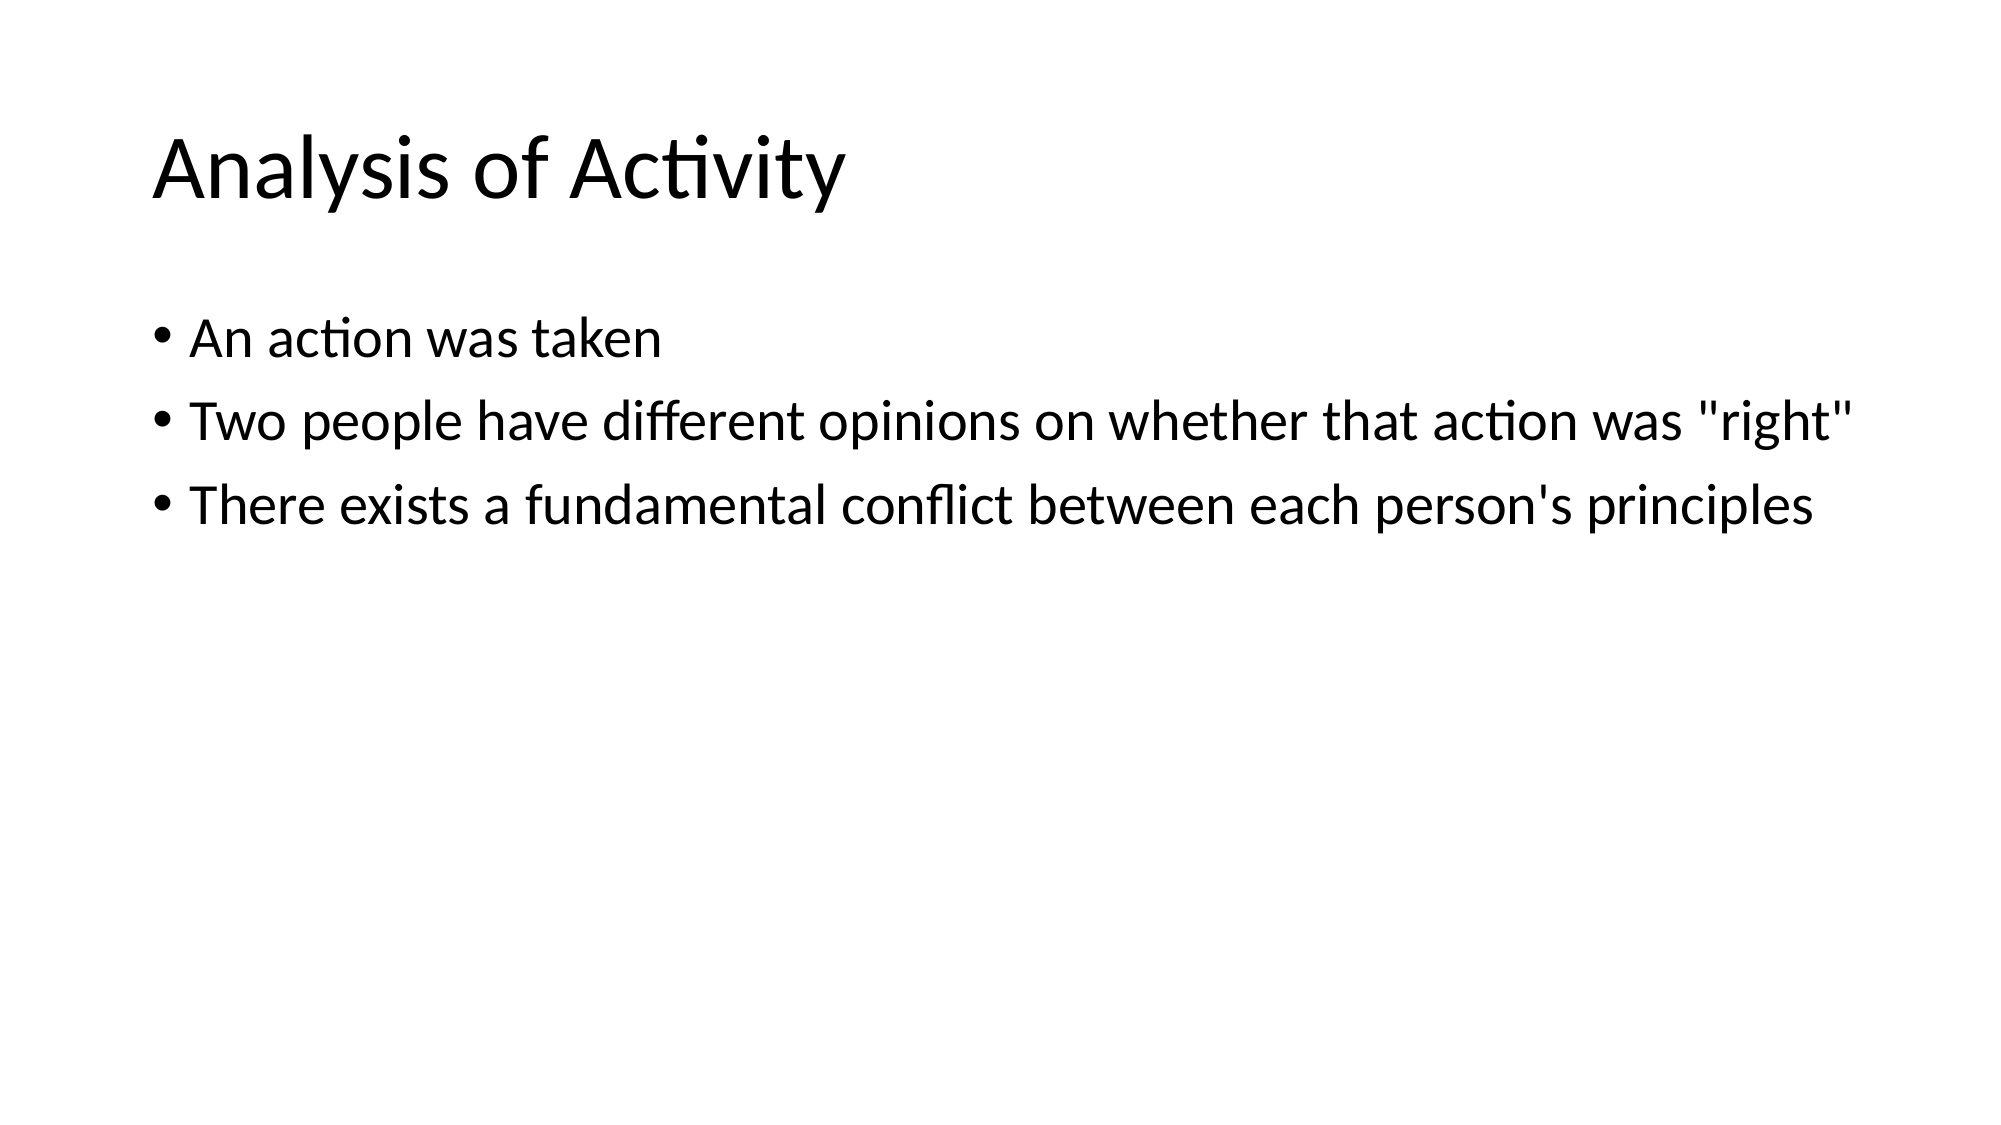

# Analysis of Activity
An action was taken
Two people have different opinions on whether that action was "right"
There exists a fundamental conflict between each person's principles